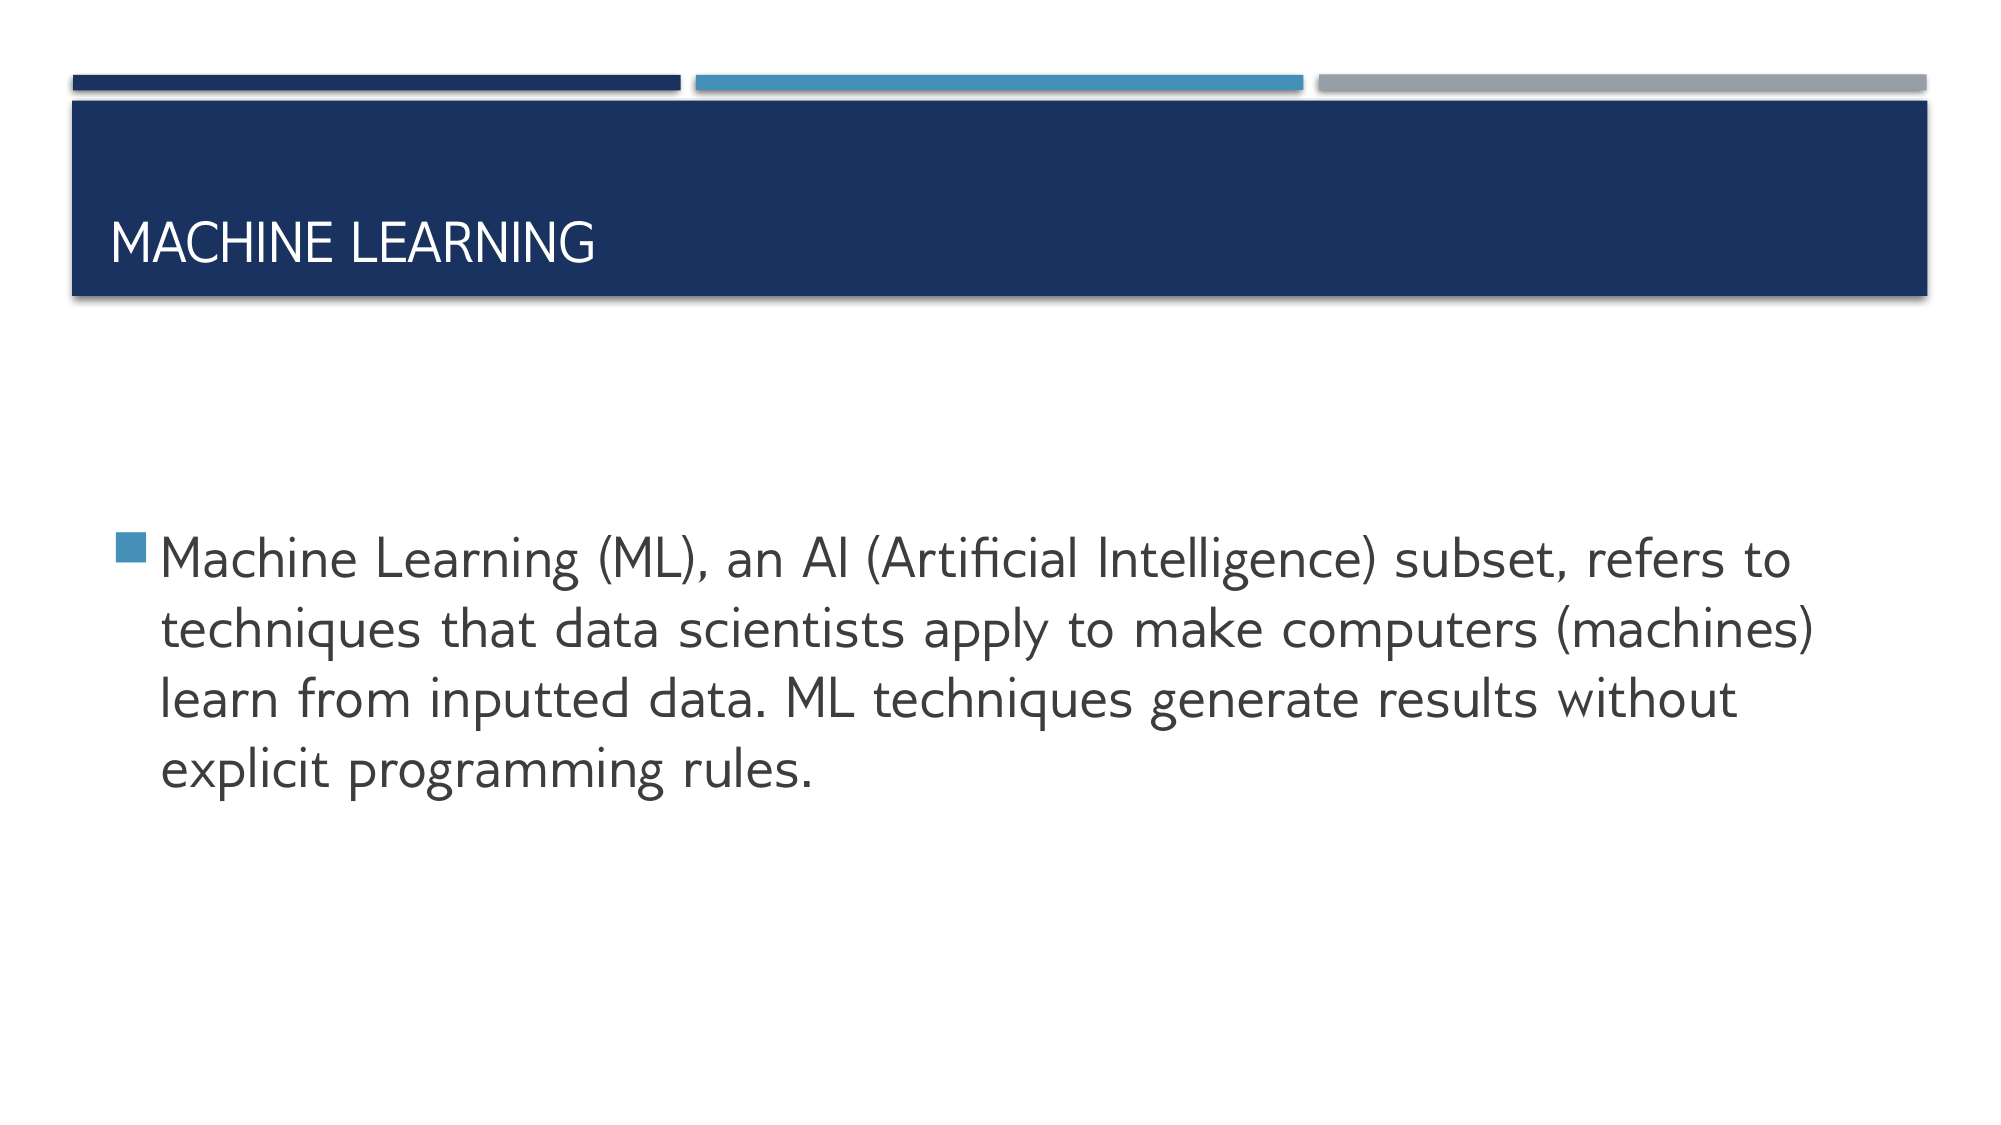

# Machine learning
Machine Learning (ML), an AI (Artificial Intelligence) subset, refers to techniques that data scientists apply to make computers (machines) learn from inputted data. ML techniques generate results without explicit programming rules.